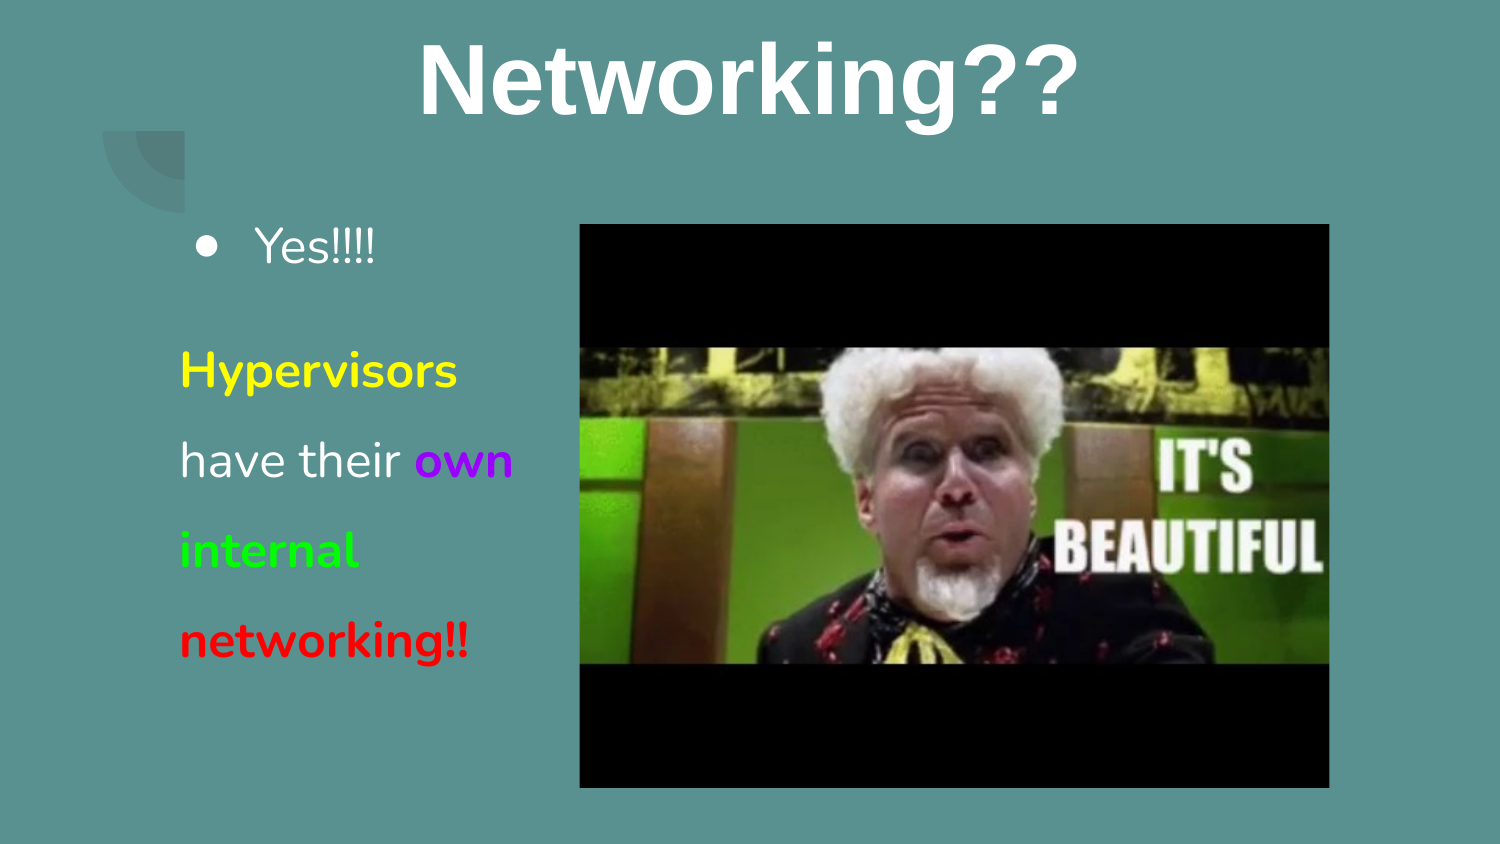

# Networking??
Yes!!!!
Hypervisors have their own internal networking!!